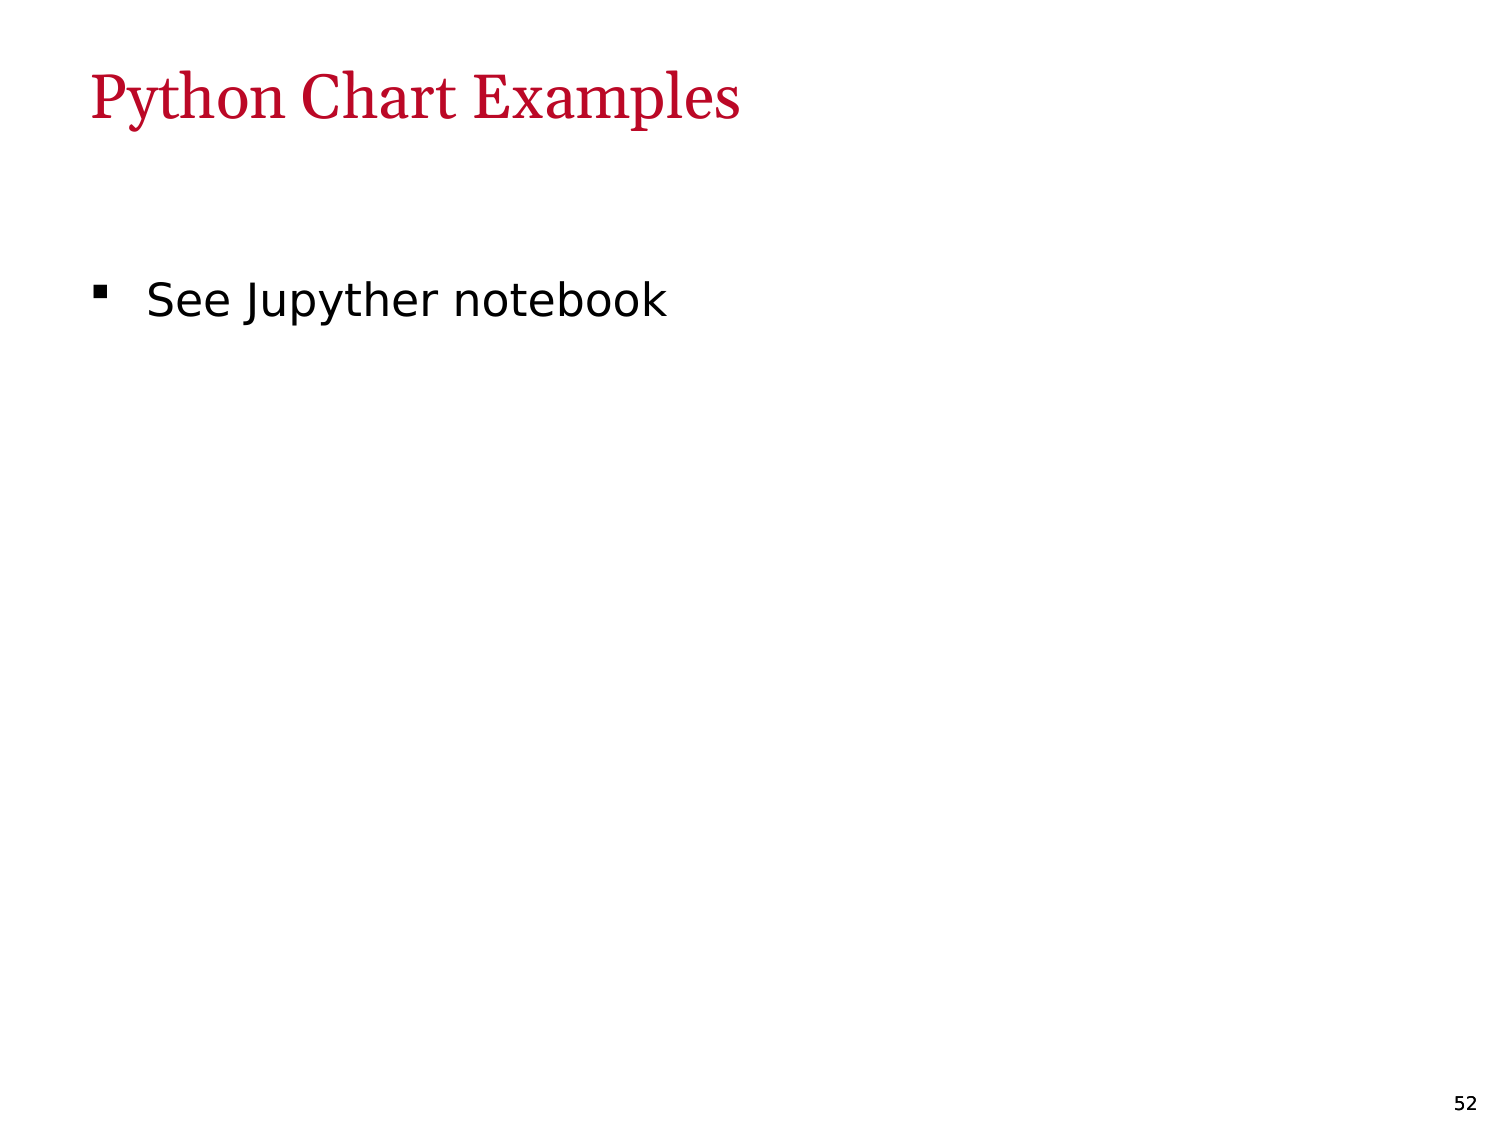

# Python Chart Examples
See Jupyther notebook